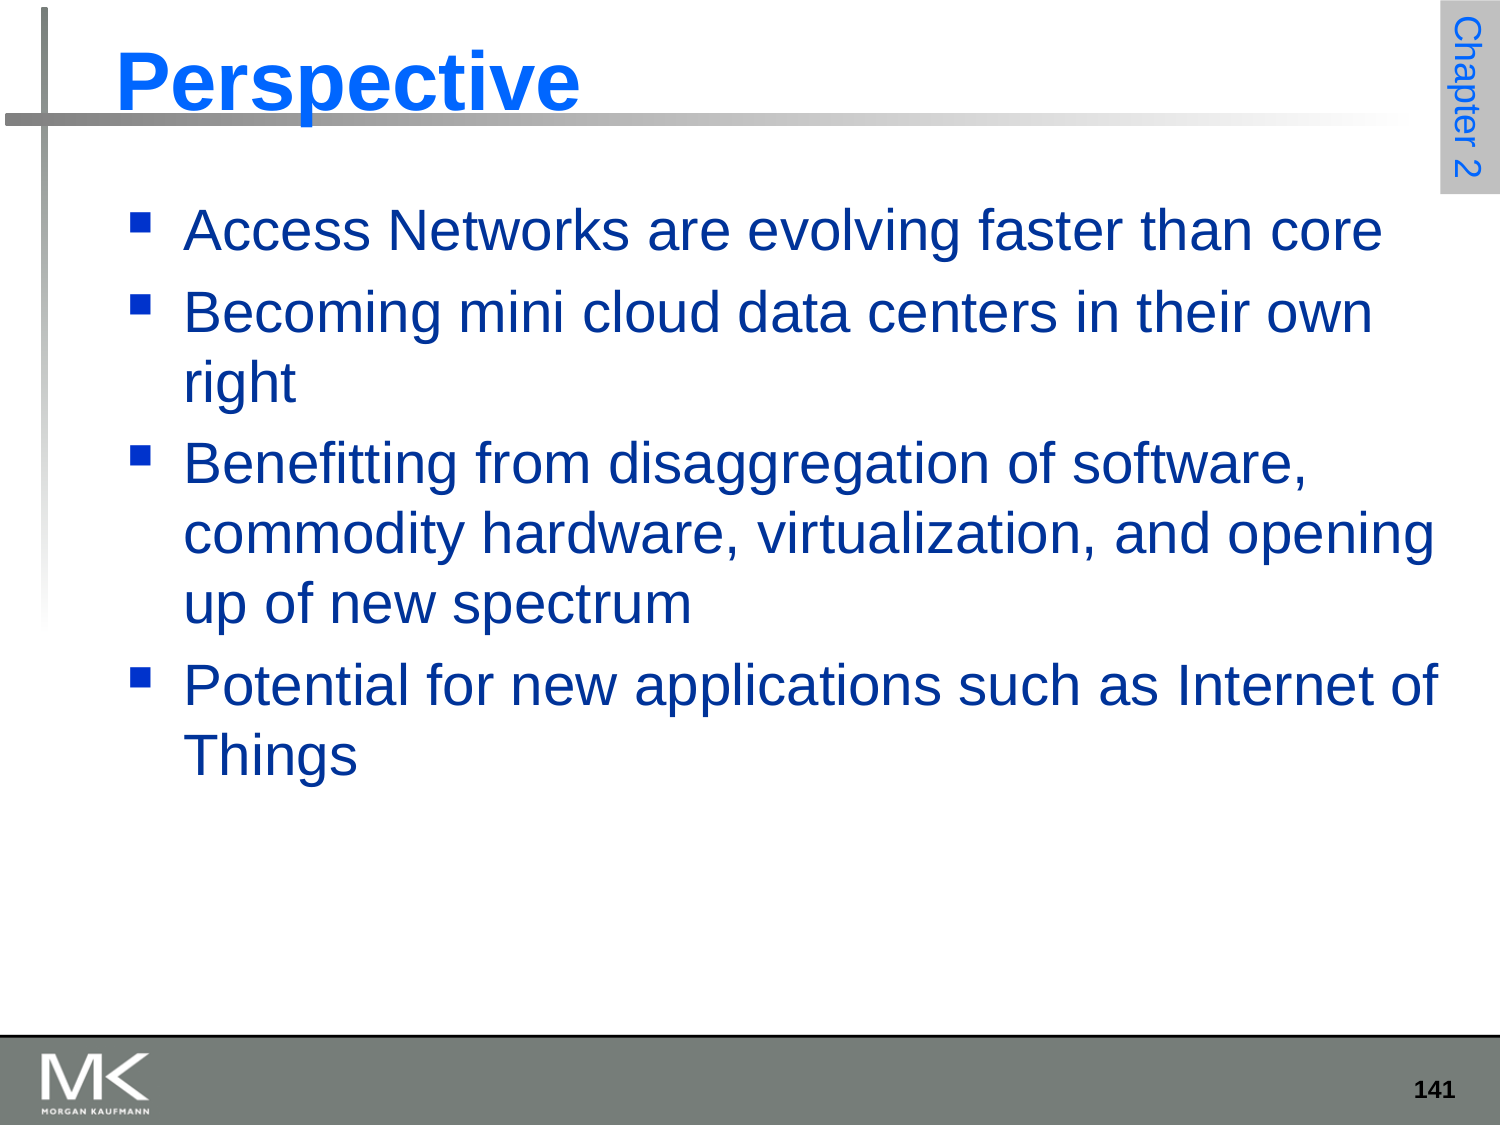

# Perspective
Access Networks are evolving faster than core
Becoming mini cloud data centers in their own right
Benefitting from disaggregation of software, commodity hardware, virtualization, and opening up of new spectrum
Potential for new applications such as Internet of Things